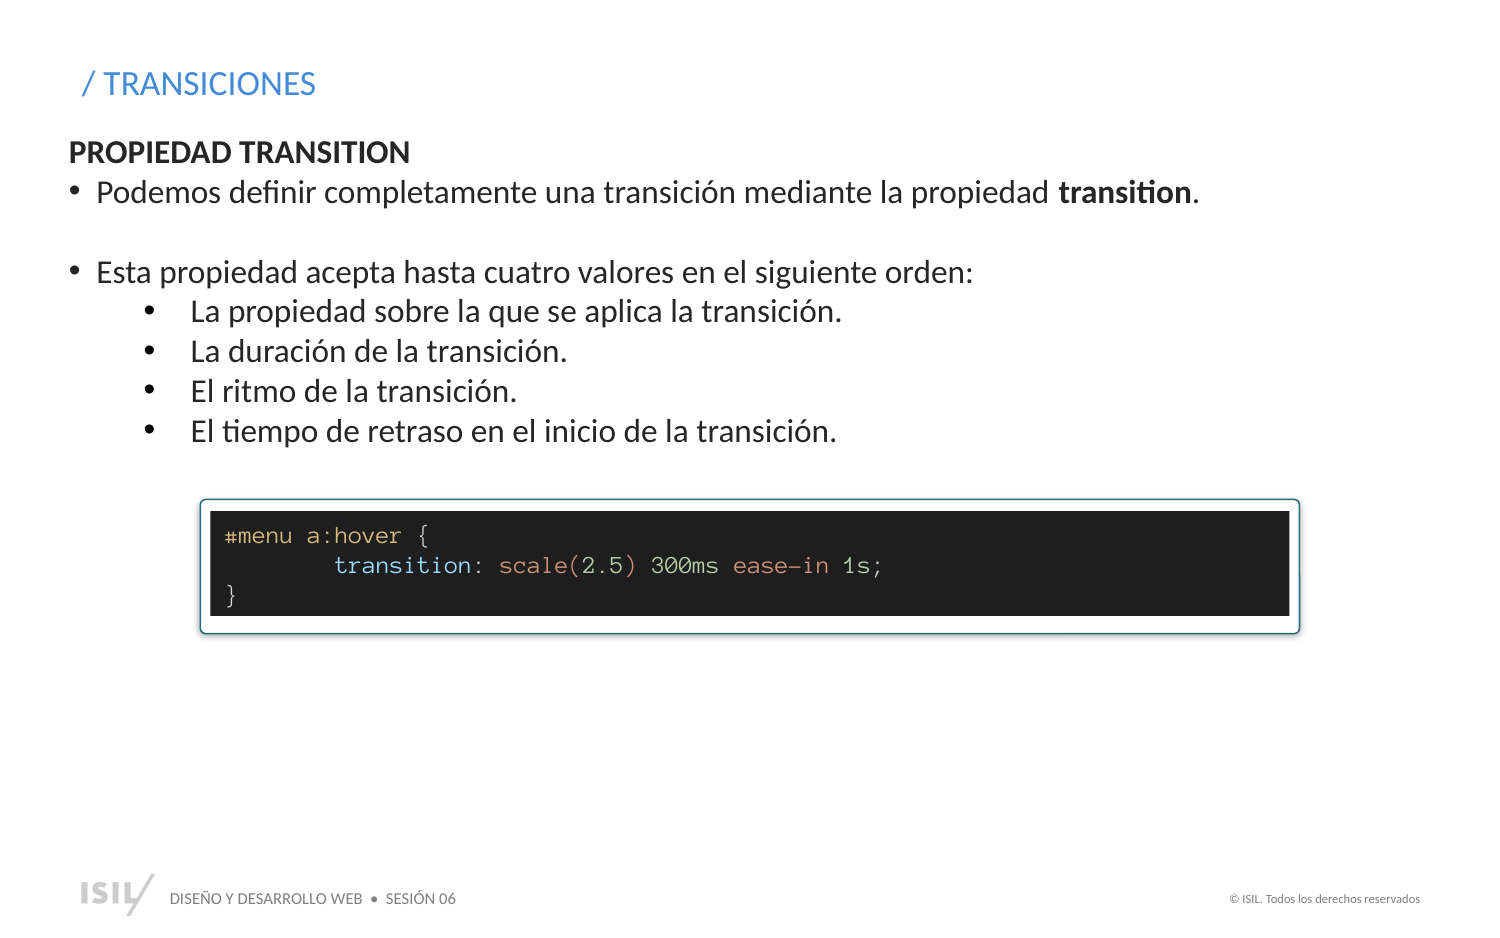

/ TRANSICIONES
PROPIEDAD TRANSITION
Podemos definir completamente una transición mediante la propiedad transition.

Esta propiedad acepta hasta cuatro valores en el siguiente orden:
La propiedad sobre la que se aplica la transición.
La duración de la transición.
El ritmo de la transición.
El tiempo de retraso en el inicio de la transición.

#menu a:hover {
        transition: scale(2.5) 300ms ease-in 1s;
}